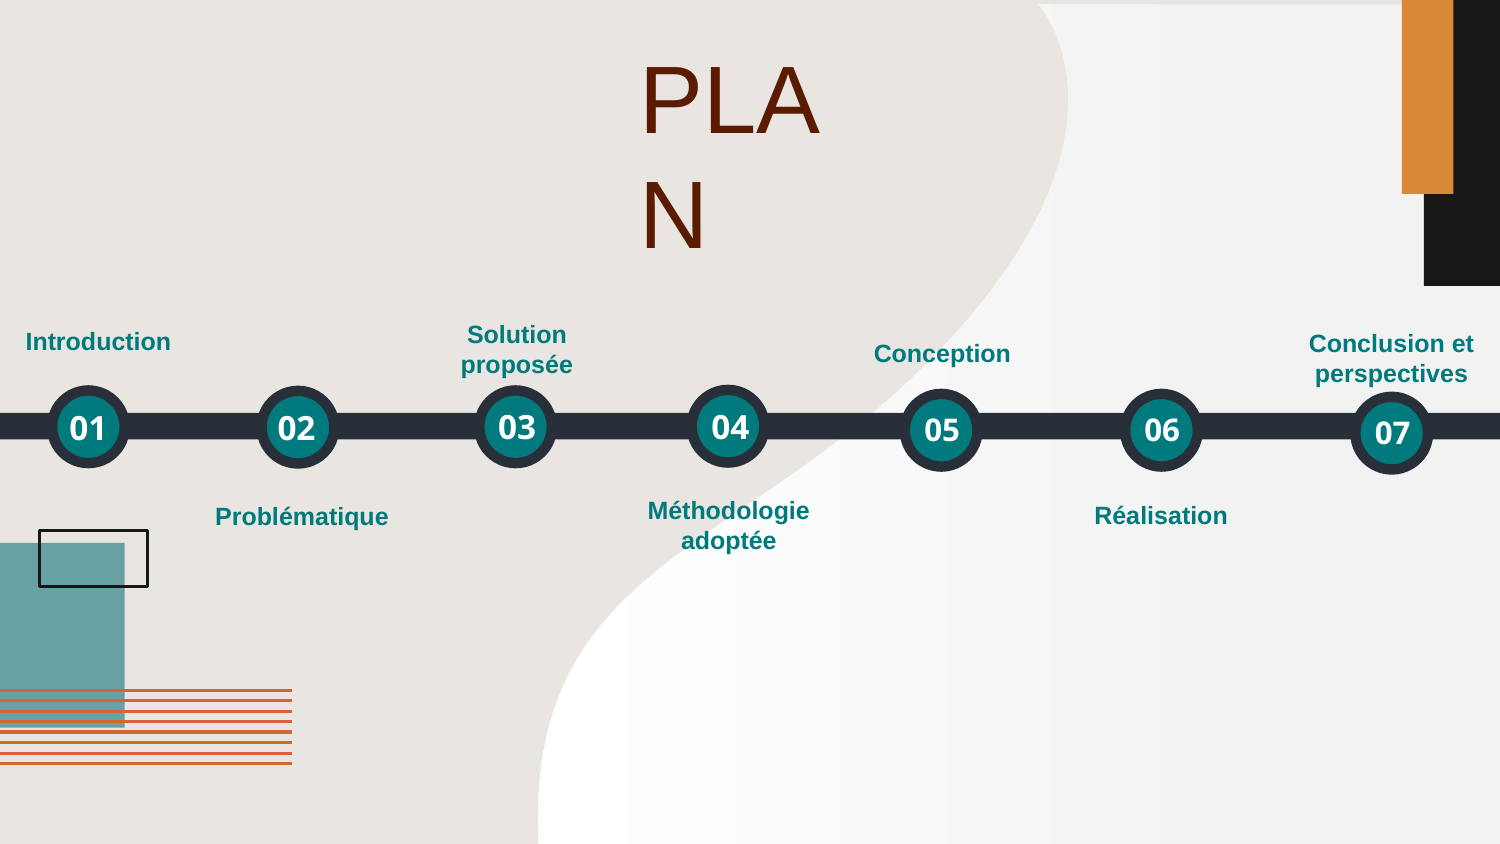

PLAN
Solution proposée
Introduction
Conclusion et perspectives
Conception

03
04
01
02
05
06
07

Méthodologie
adoptée
Réalisation
Problématique